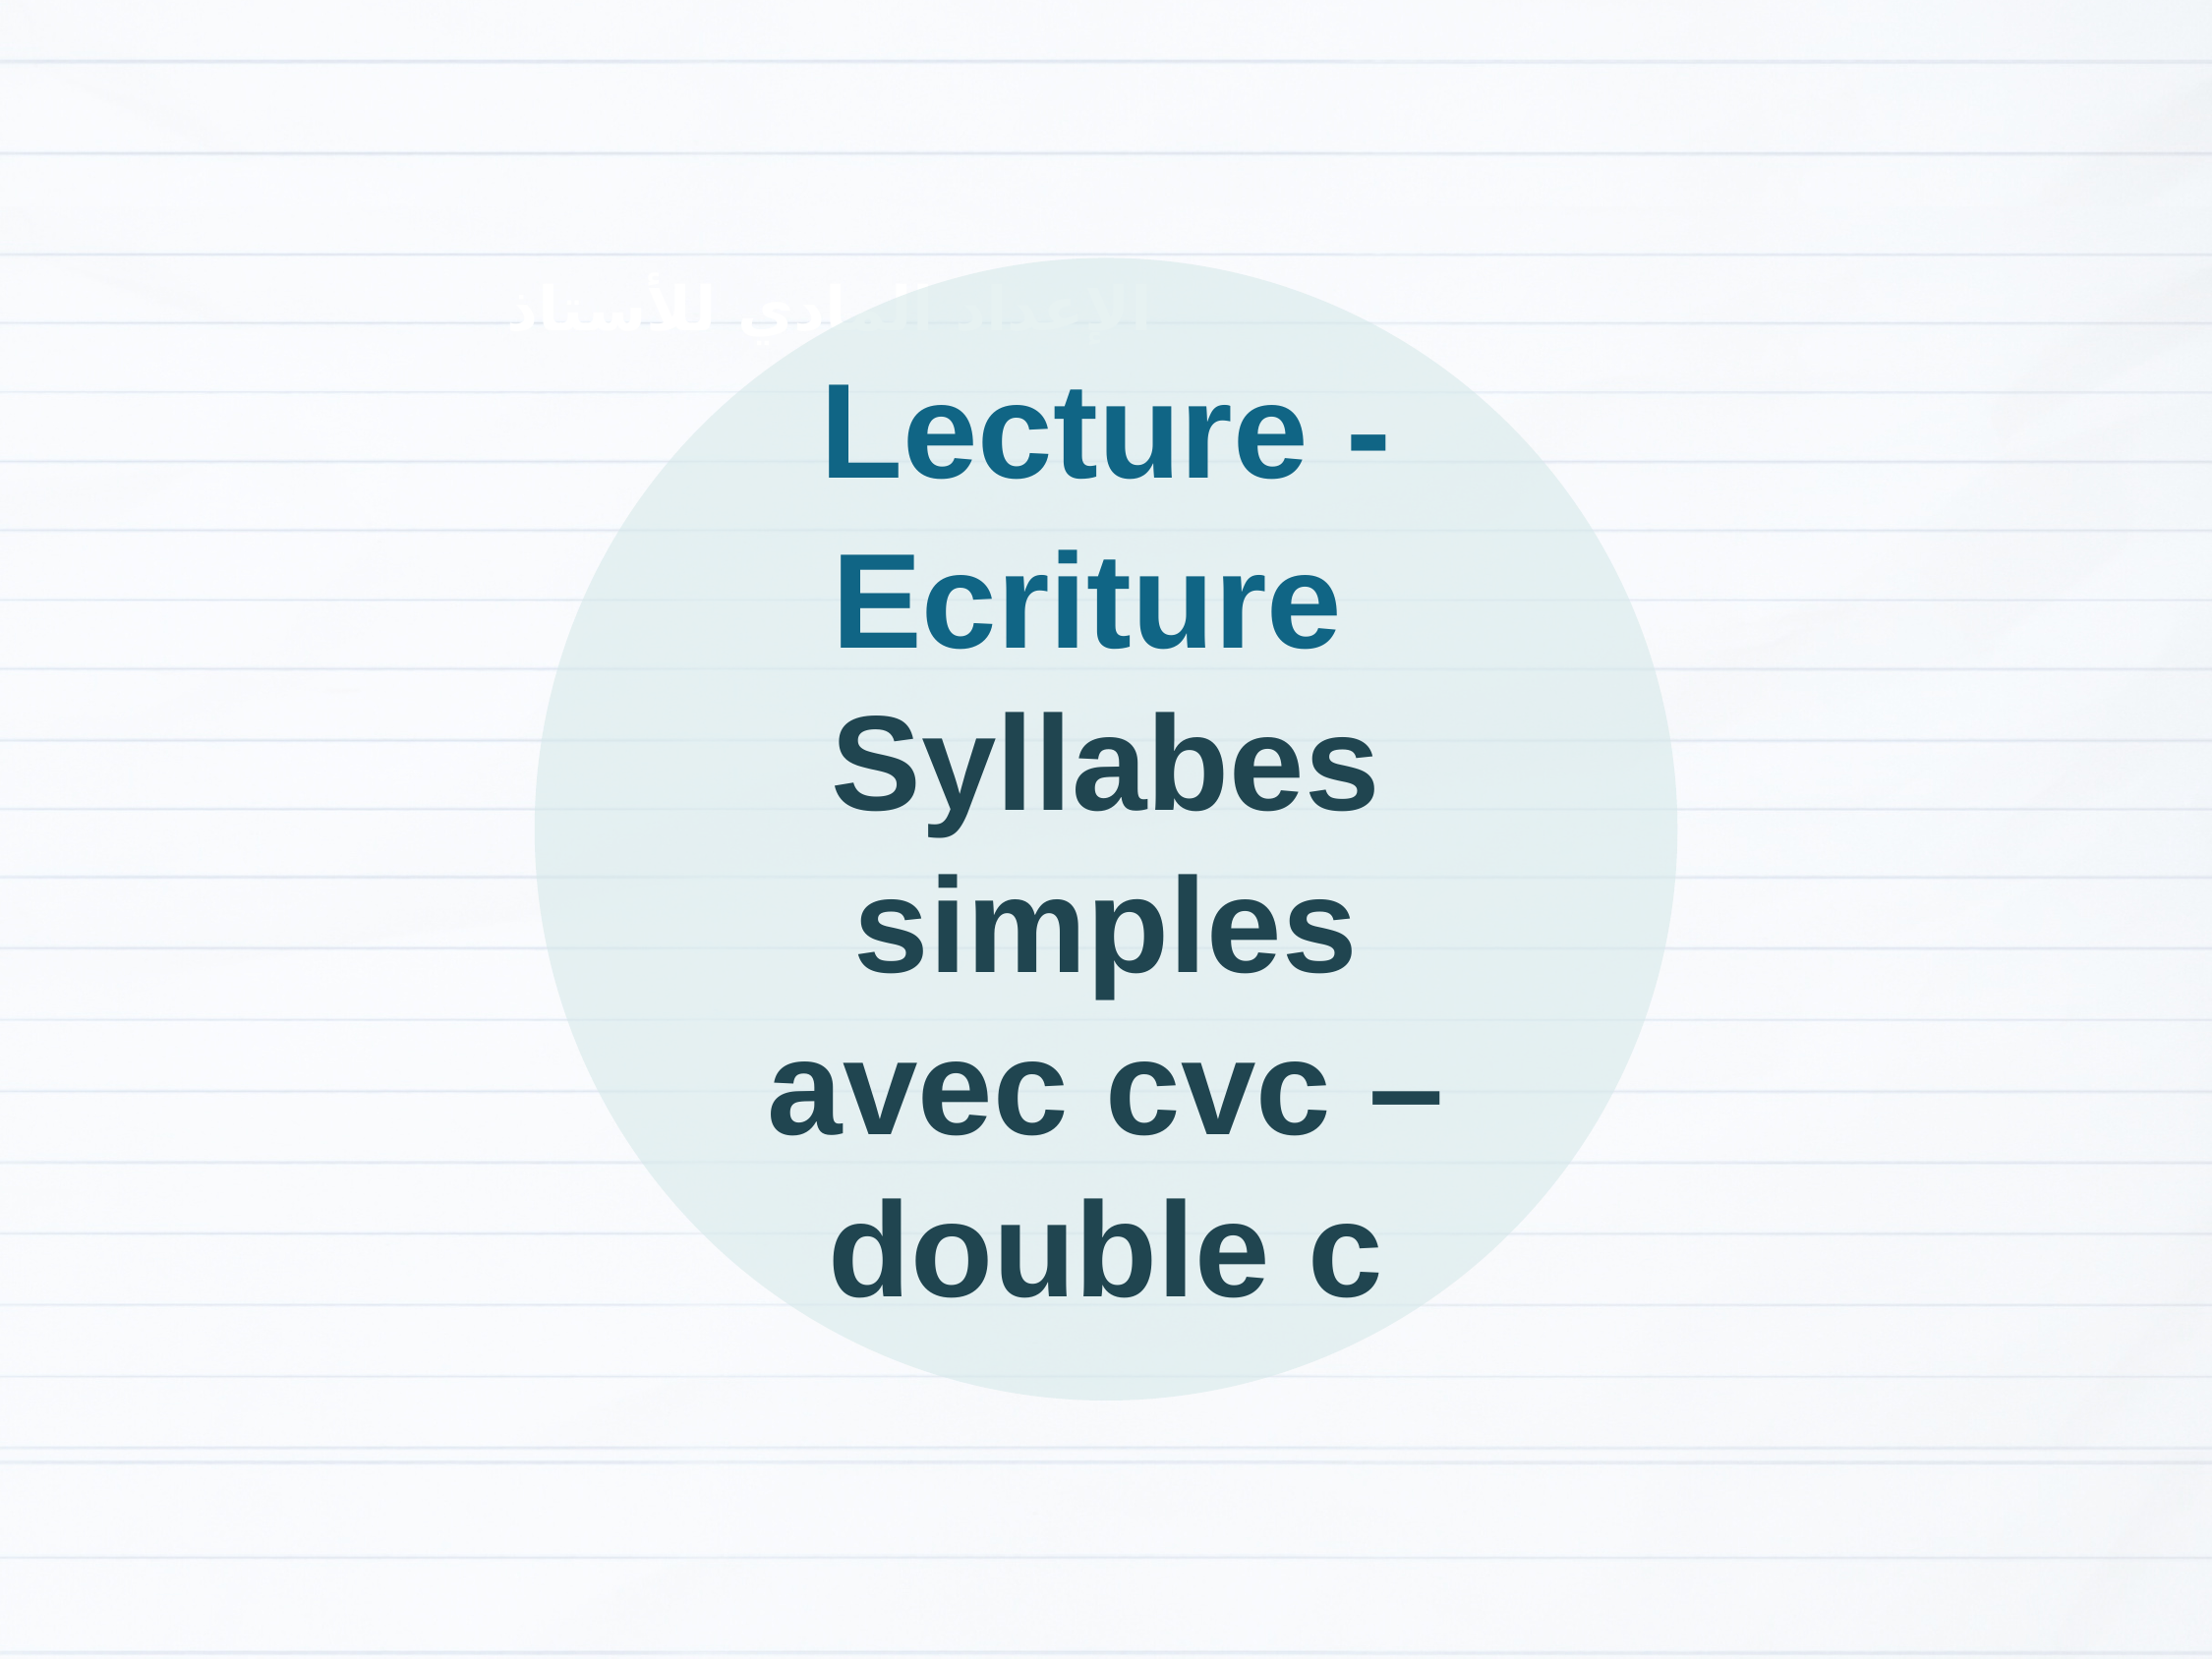

Lecture - Ecriture
Syllabes simples avec cvc – double c
الإعداد المادي للأستاذ